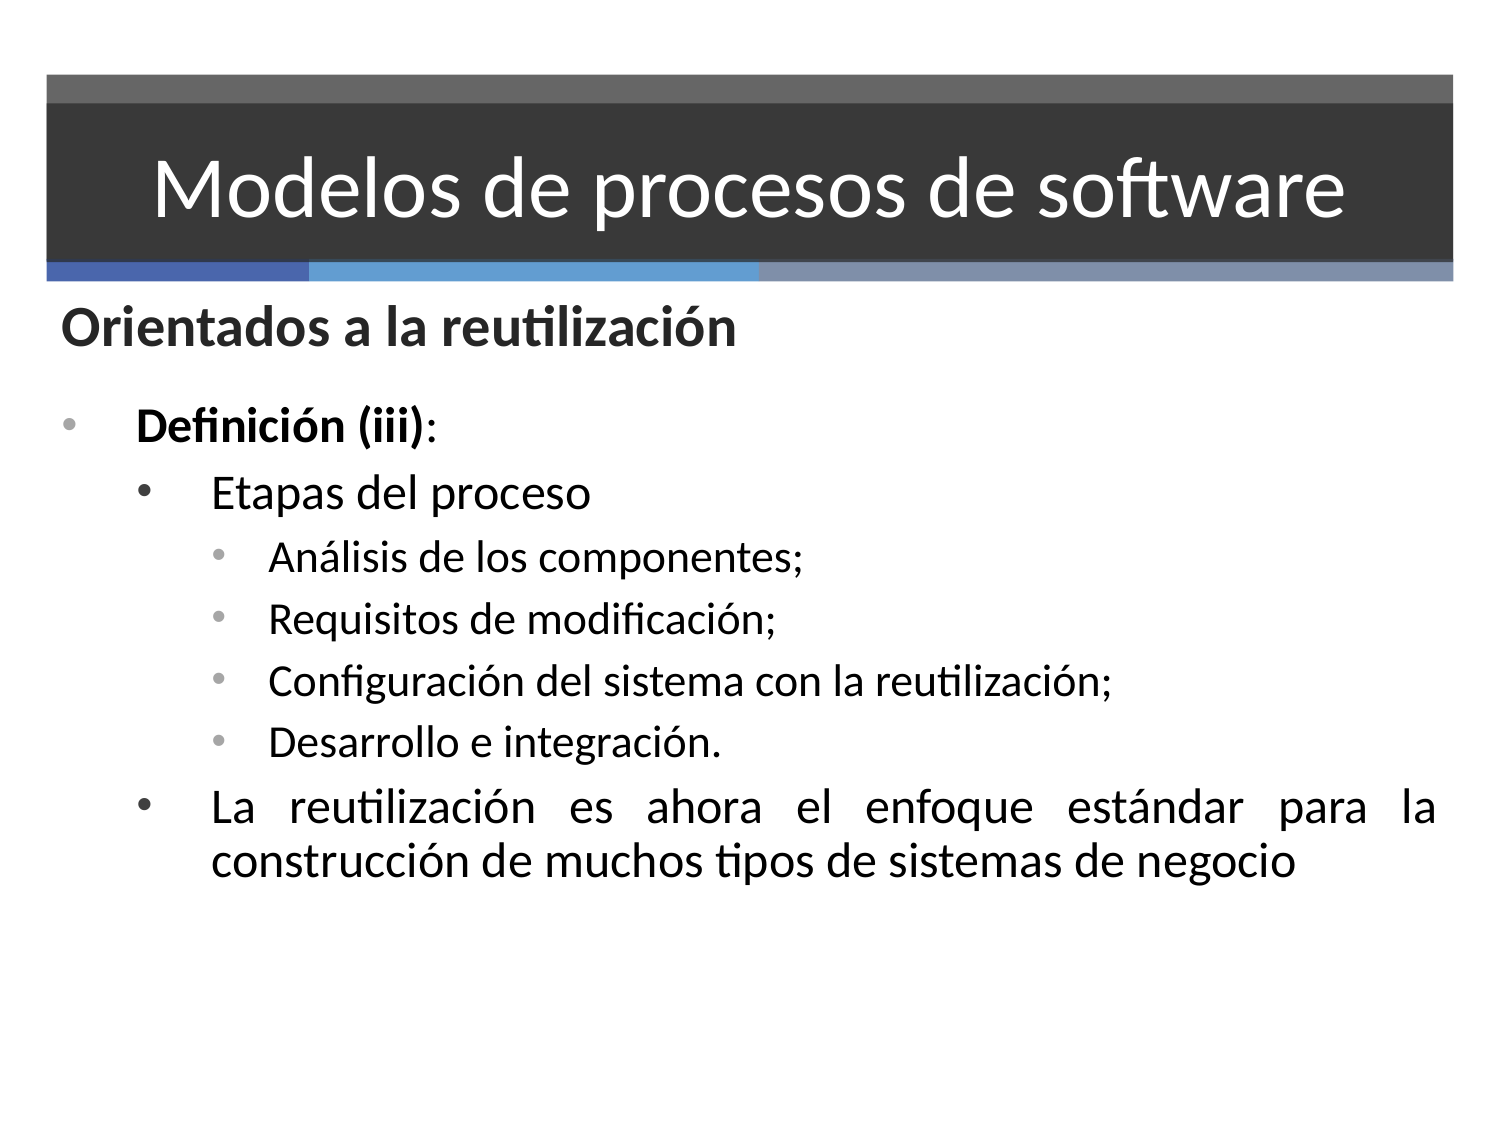

# Modelos de procesos de software
Orientados a la reutilización
Definición (iii):
Etapas del proceso
Análisis de los componentes;
Requisitos de modificación;
Configuración del sistema con la reutilización;
Desarrollo e integración.
La reutilización es ahora el enfoque estándar para la construcción de muchos tipos de sistemas de negocio